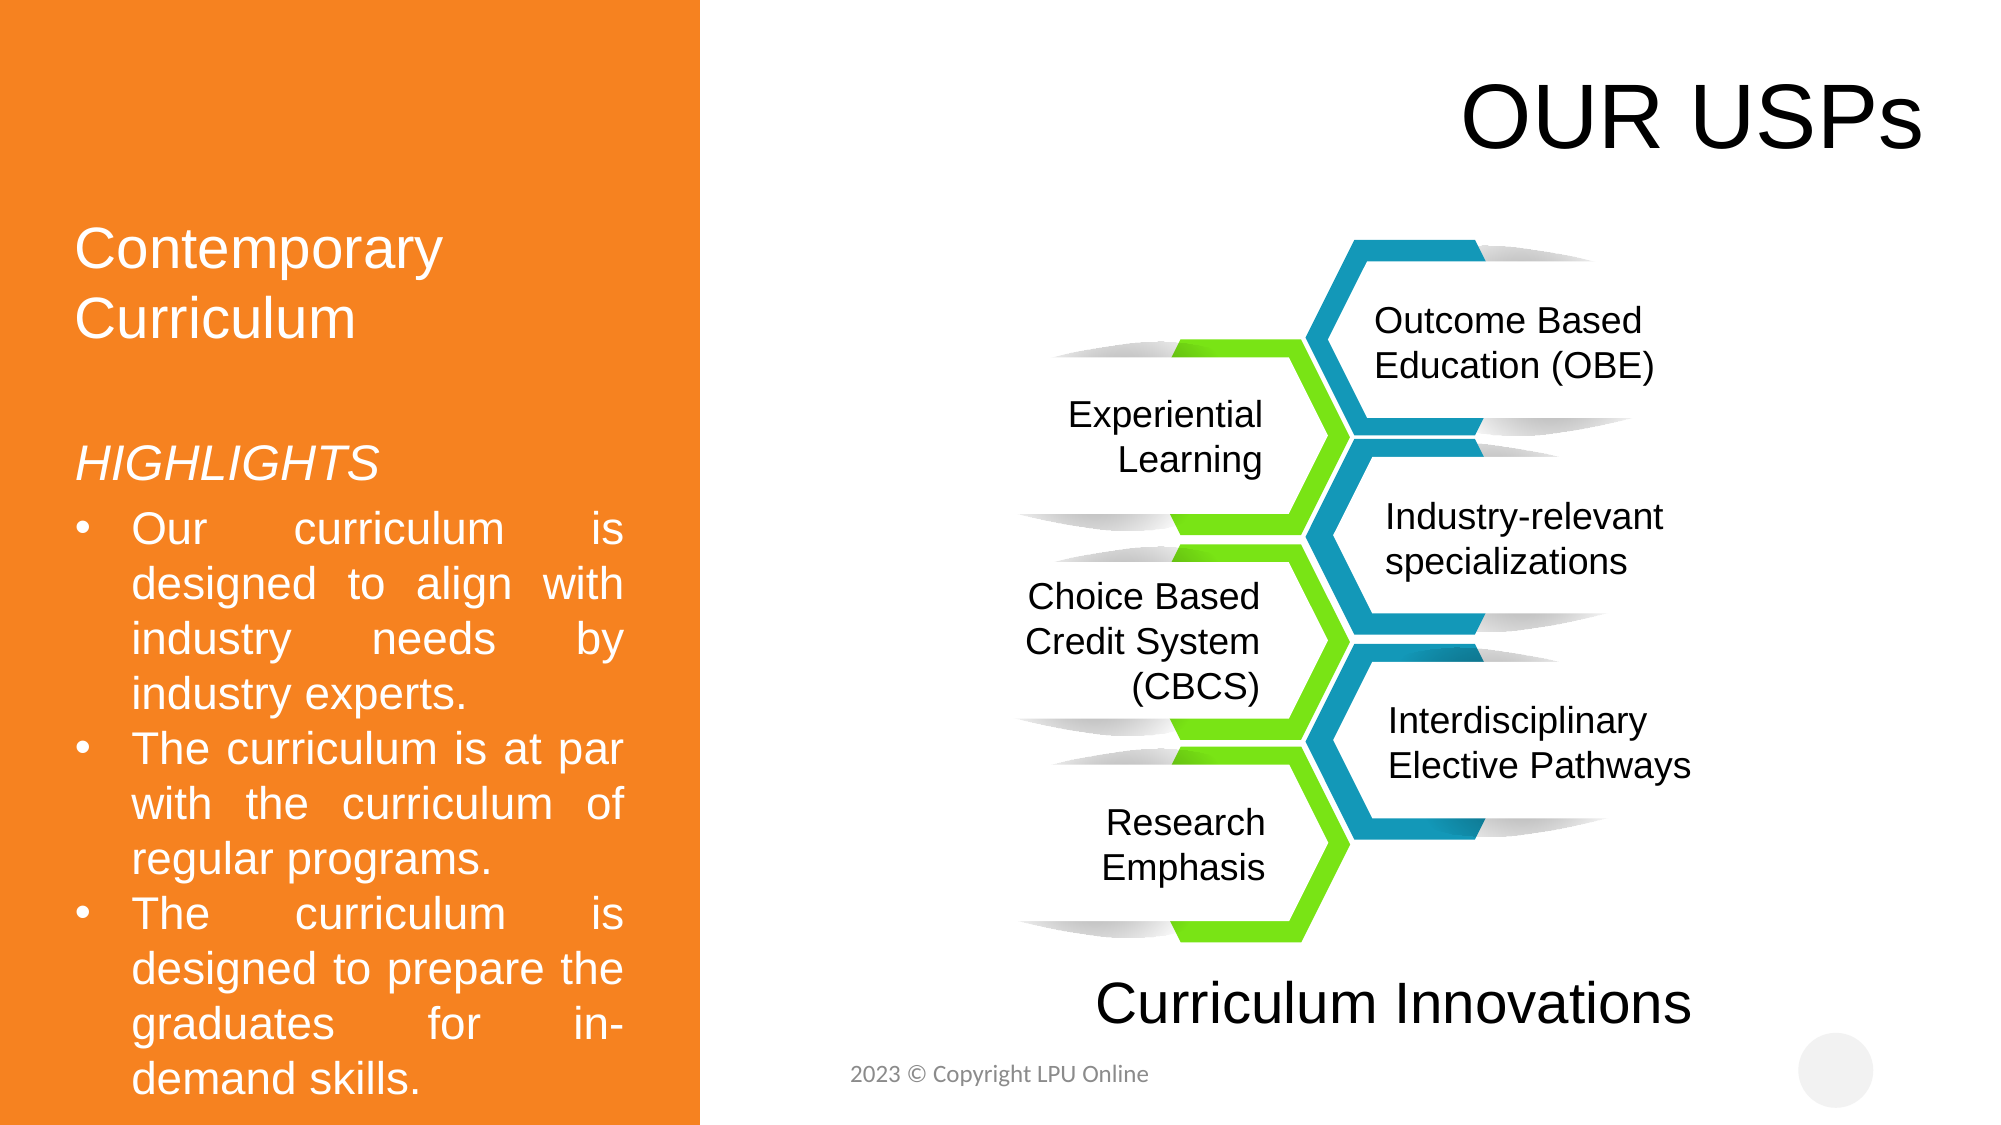

# OUR USPs
Contemporary Curriculum

Outcome Based Education (OBE)

Industry-relevant specializations

Interdisciplinary Elective Pathways

Experiential Learning

Choice Based Credit System (CBCS)

Research Emphasis
HIGHLIGHTS
Our curriculum is designed to align with industry needs by industry experts.
The curriculum is at par with the curriculum of regular programs.
The curriculum is designed to prepare the graduates for in-demand skills.

Curriculum Innovations

2023 © Copyright LPU Online
13